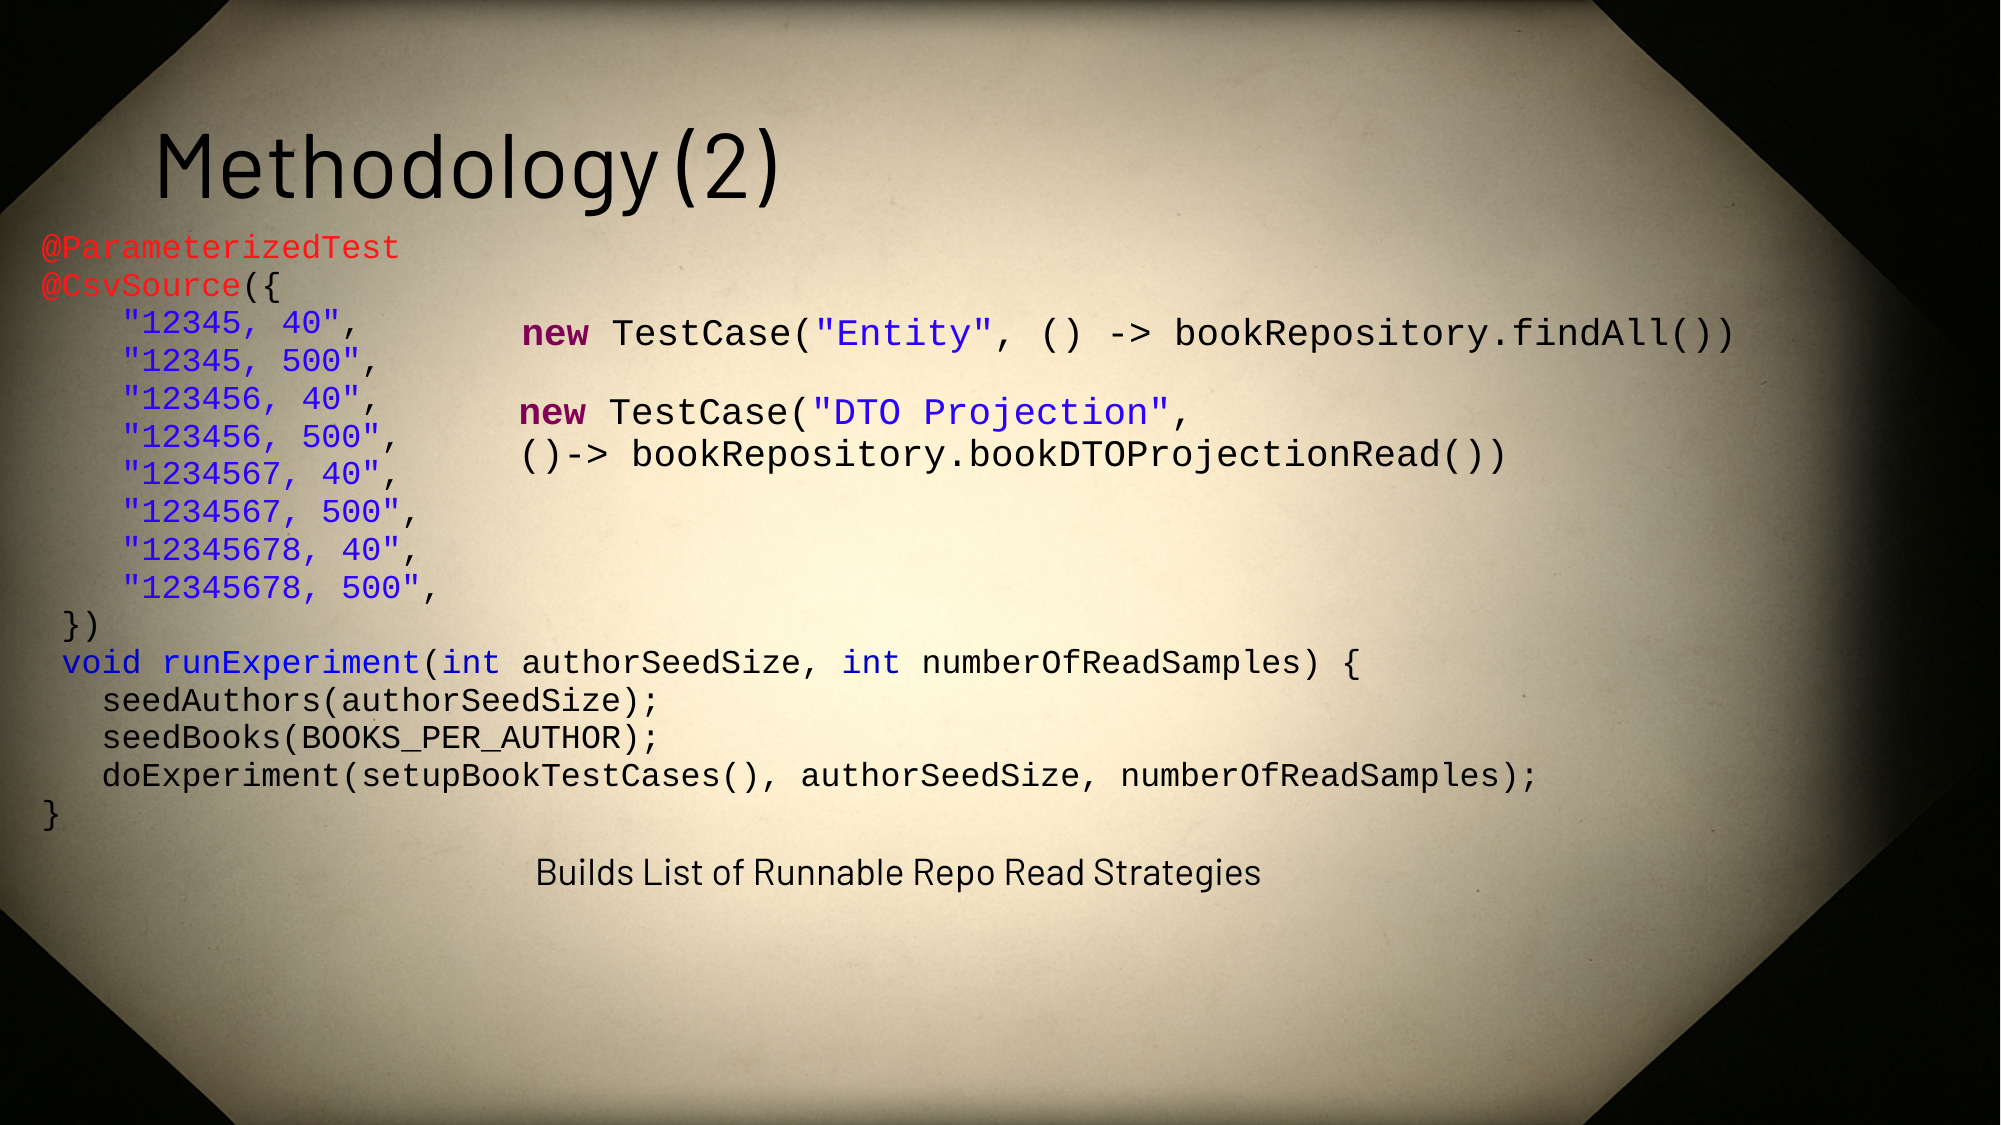

# Methodology (2)
| @ParameterizedTest @CsvSource({     "12345, 40",     "12345, 500",     "123456, 40",     "123456, 500",     "1234567, 40",     "1234567, 500",     "12345678, 40",     "12345678, 500", })  void runExperiment(int authorSeedSize, int numberOfReadSamples) {    seedAuthors(authorSeedSize);    seedBooks(BOOKS\_PER\_AUTHOR);    doExperiment(setupBookTestCases(), authorSeedSize, numberOfReadSamples); } |
| --- |
| new TestCase("Entity", () -> bookRepository.findAll()) |
| --- |

| new TestCase("DTO Projection", ()-> bookRepository.bookDTOProjectionRead()) |
| --- |
Builds List of Runnable Repo Read Strategies